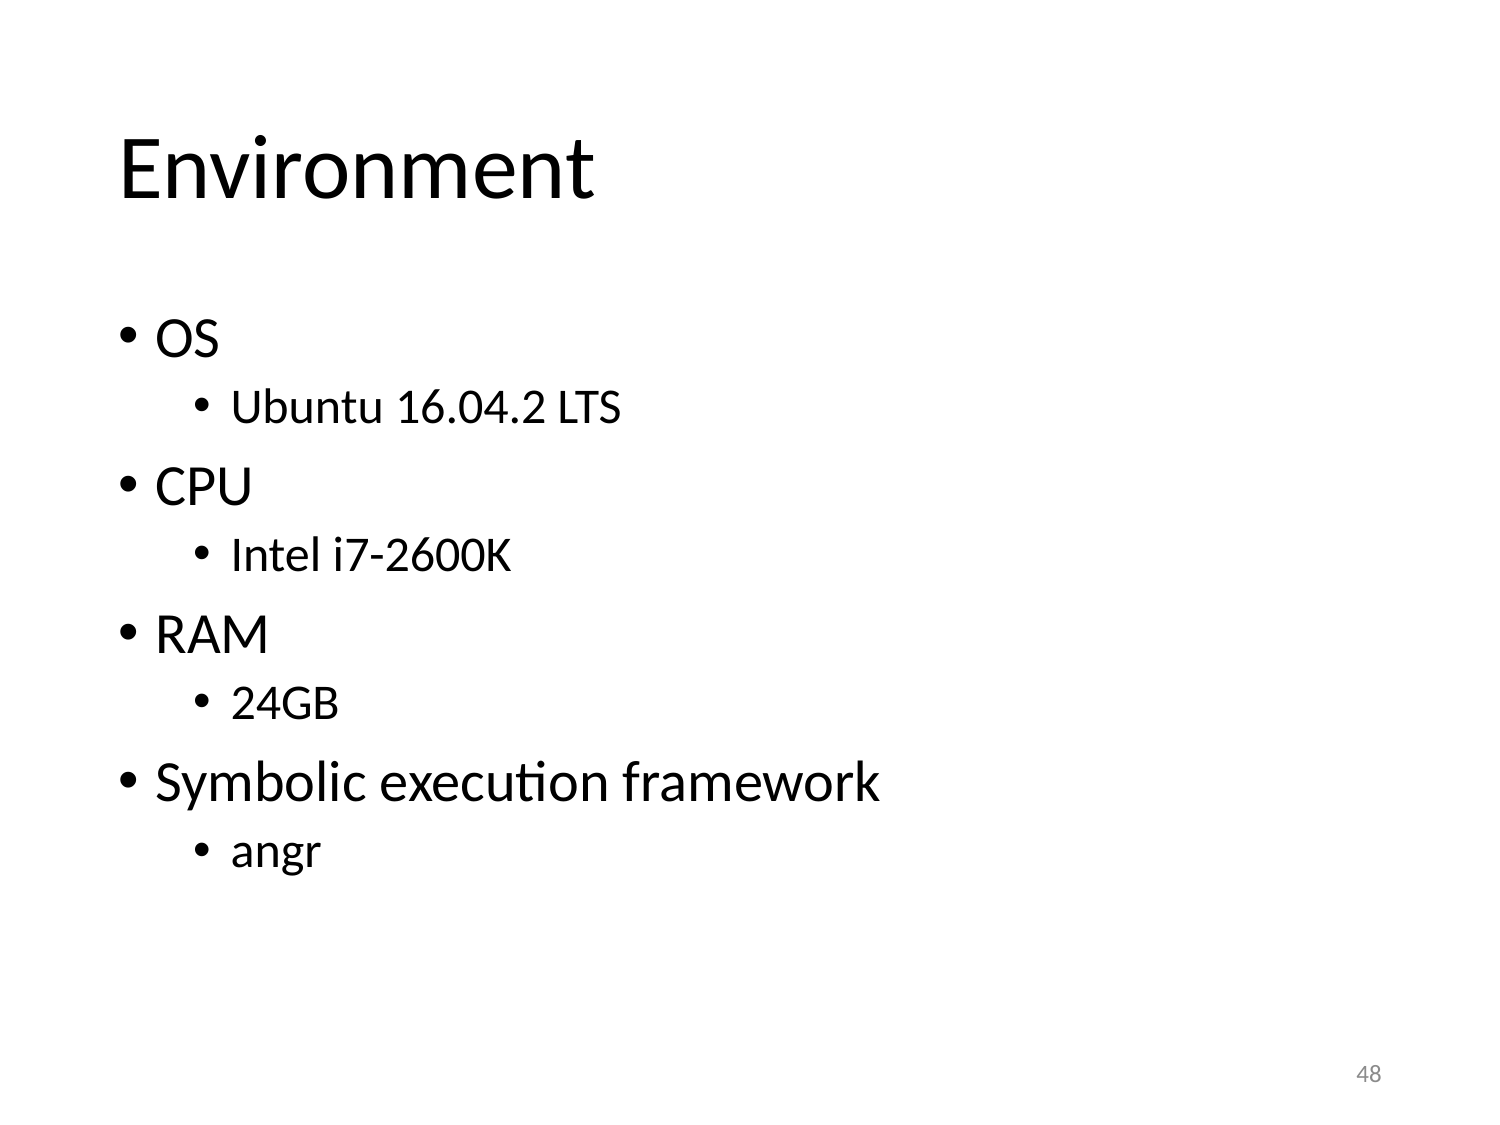

# Environment
OS
Ubuntu 16.04.2 LTS
CPU
Intel i7-2600K
RAM
24GB
Symbolic execution framework
angr
48